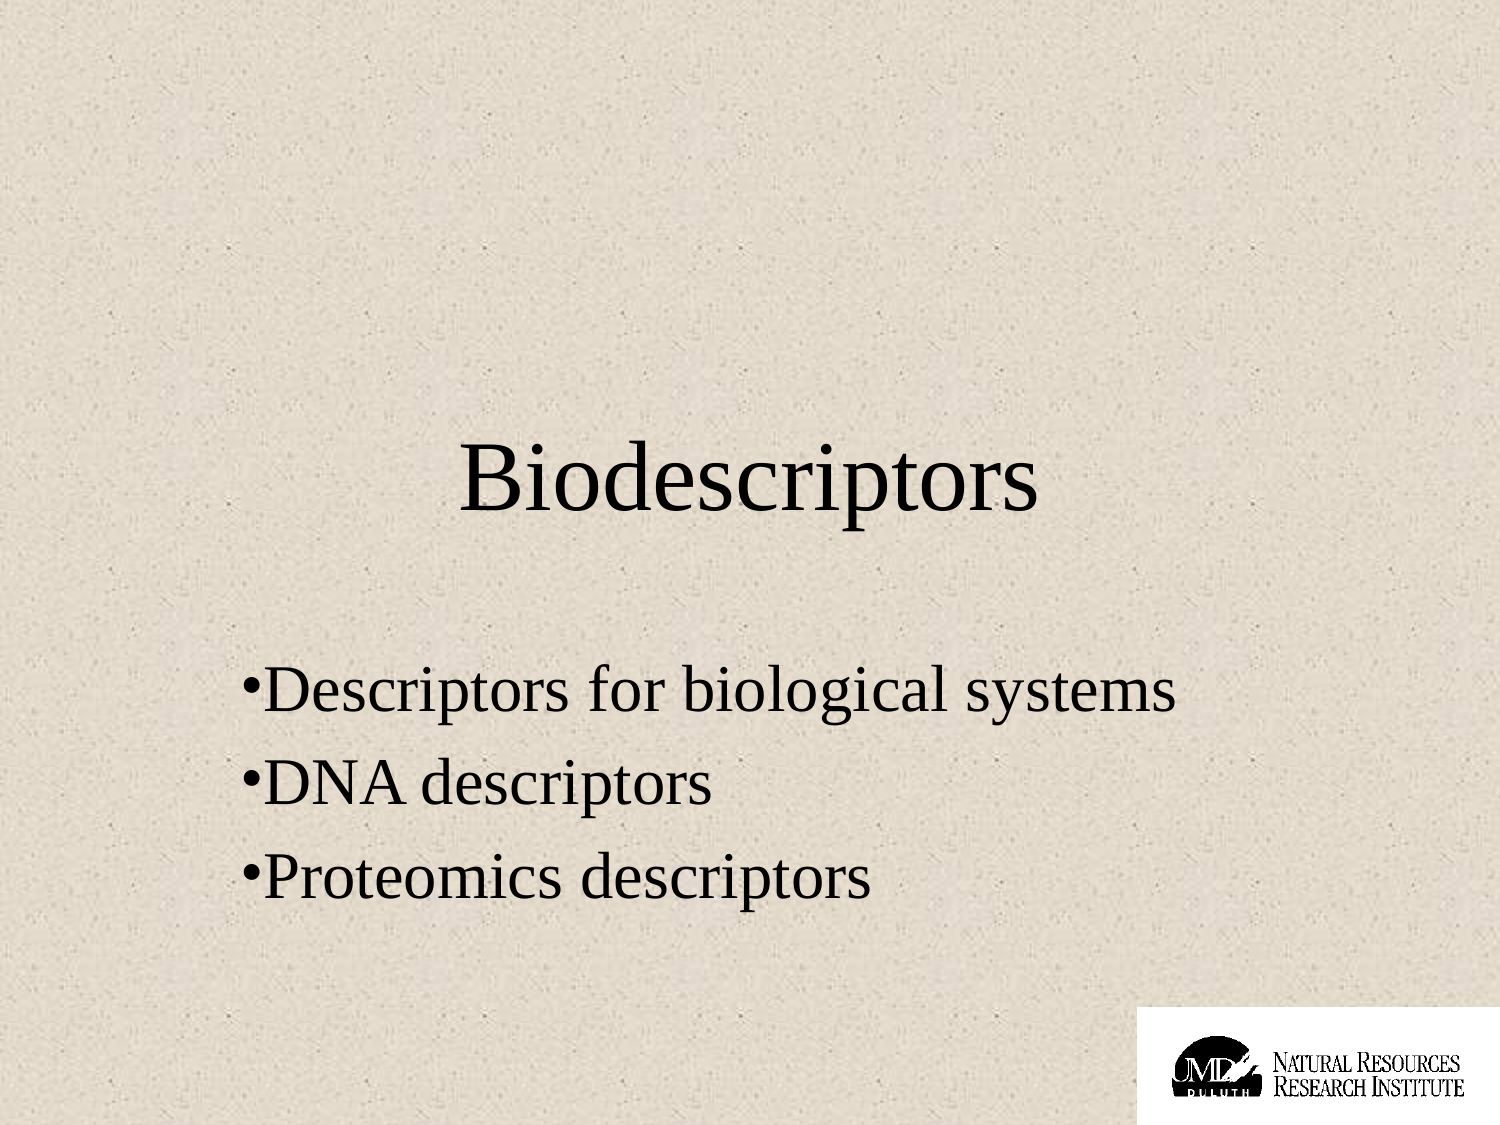

# Biodescriptors
Descriptors for biological systems
DNA descriptors
Proteomics descriptors